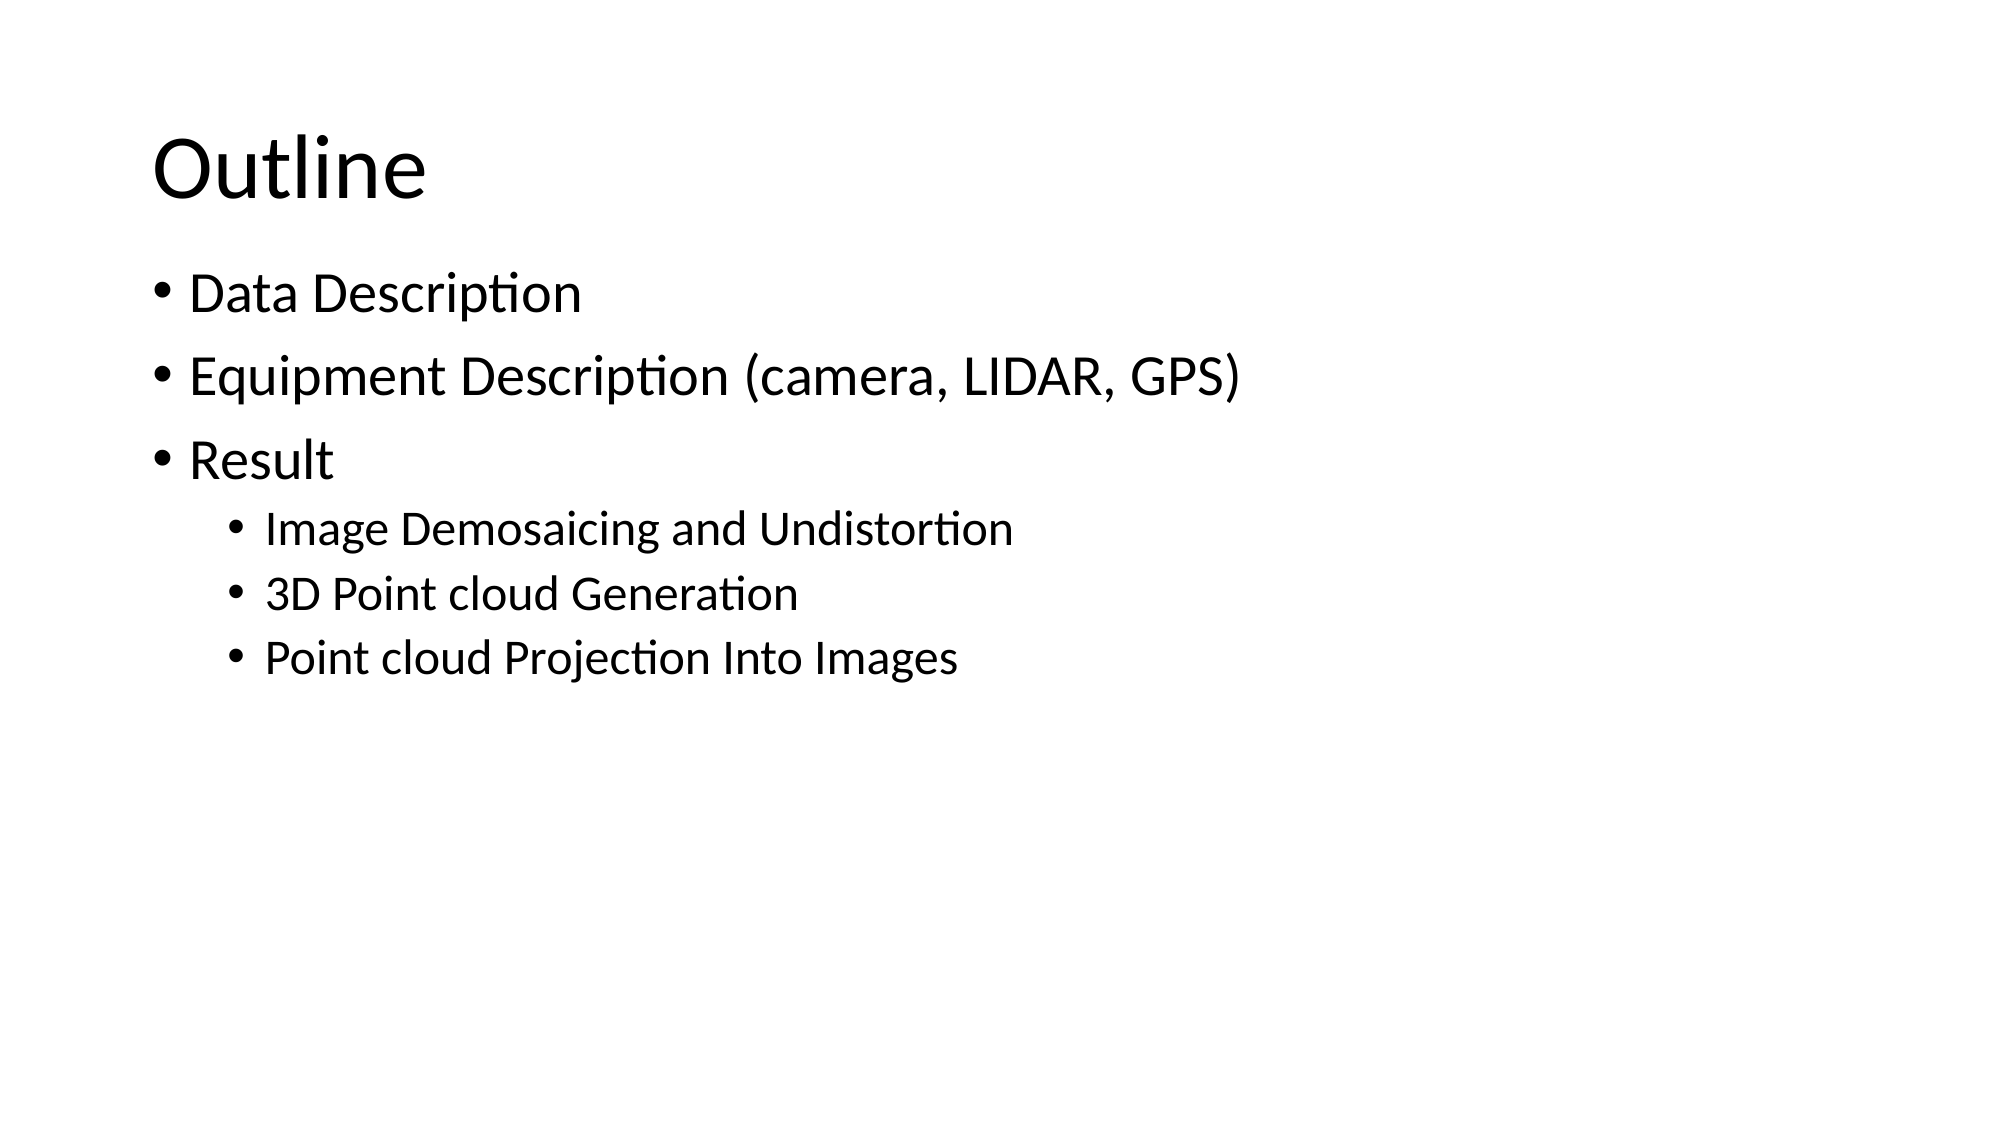

# Outline
Data Description
Equipment Description (camera, LIDAR, GPS)
Result
Image Demosaicing and Undistortion
3D Point cloud Generation
Point cloud Projection Into Images